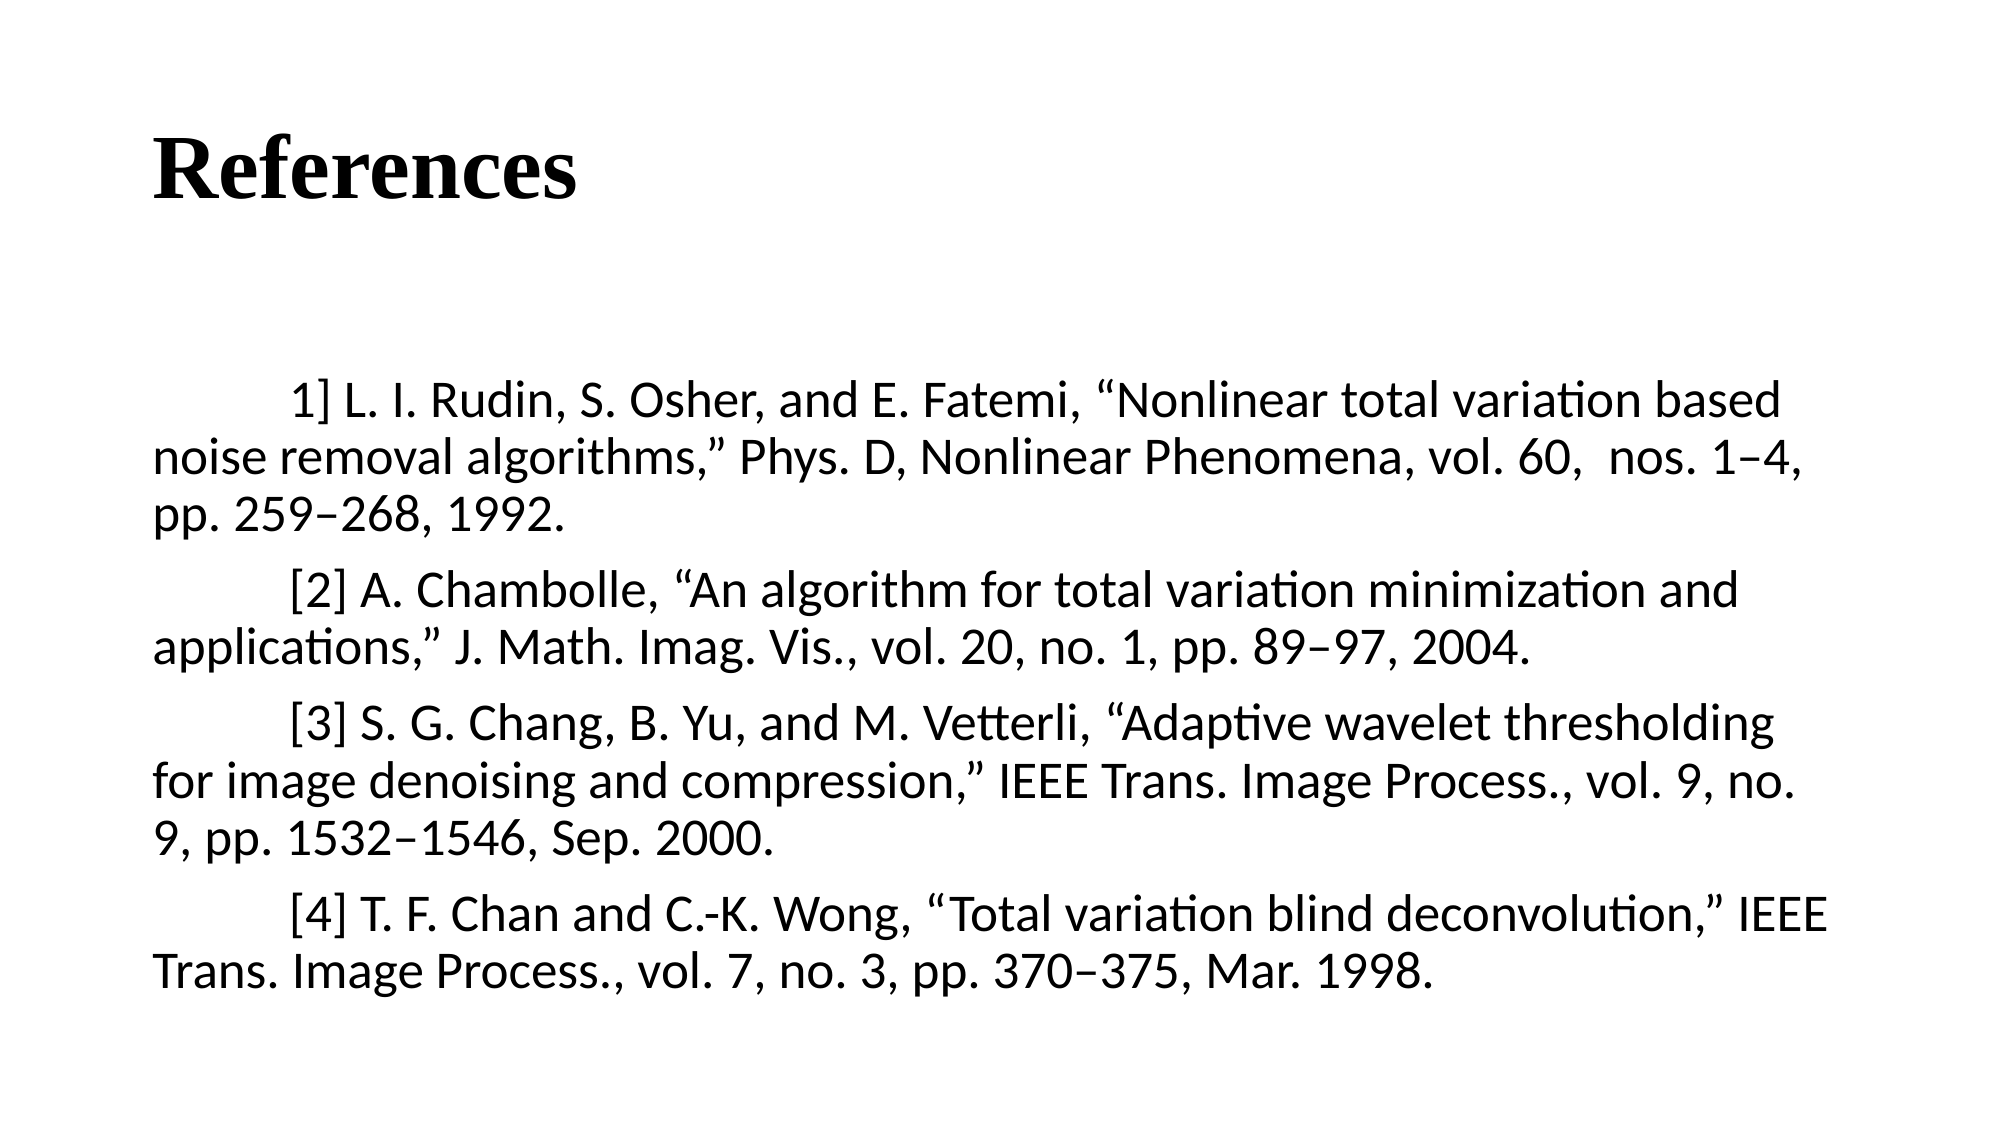

# References

	1] L. I. Rudin, S. Osher, and E. Fatemi, “Nonlinear total variation based noise removal algorithms,” Phys. D, Nonlinear Phenomena, vol. 60,  nos. 1–4, pp. 259–268, 1992.
	[2] A. Chambolle, “An algorithm for total variation minimization and applications,” J. Math. Imag. Vis., vol. 20, no. 1, pp. 89–97, 2004.
	[3] S. G. Chang, B. Yu, and M. Vetterli, “Adaptive wavelet thresholding for image denoising and compression,” IEEE Trans. Image Process., vol. 9, no. 9, pp. 1532–1546, Sep. 2000.
 	[4] T. F. Chan and C.-K. Wong, “Total variation blind deconvolution,” IEEE Trans. Image Process., vol. 7, no. 3, pp. 370–375, Mar. 1998.